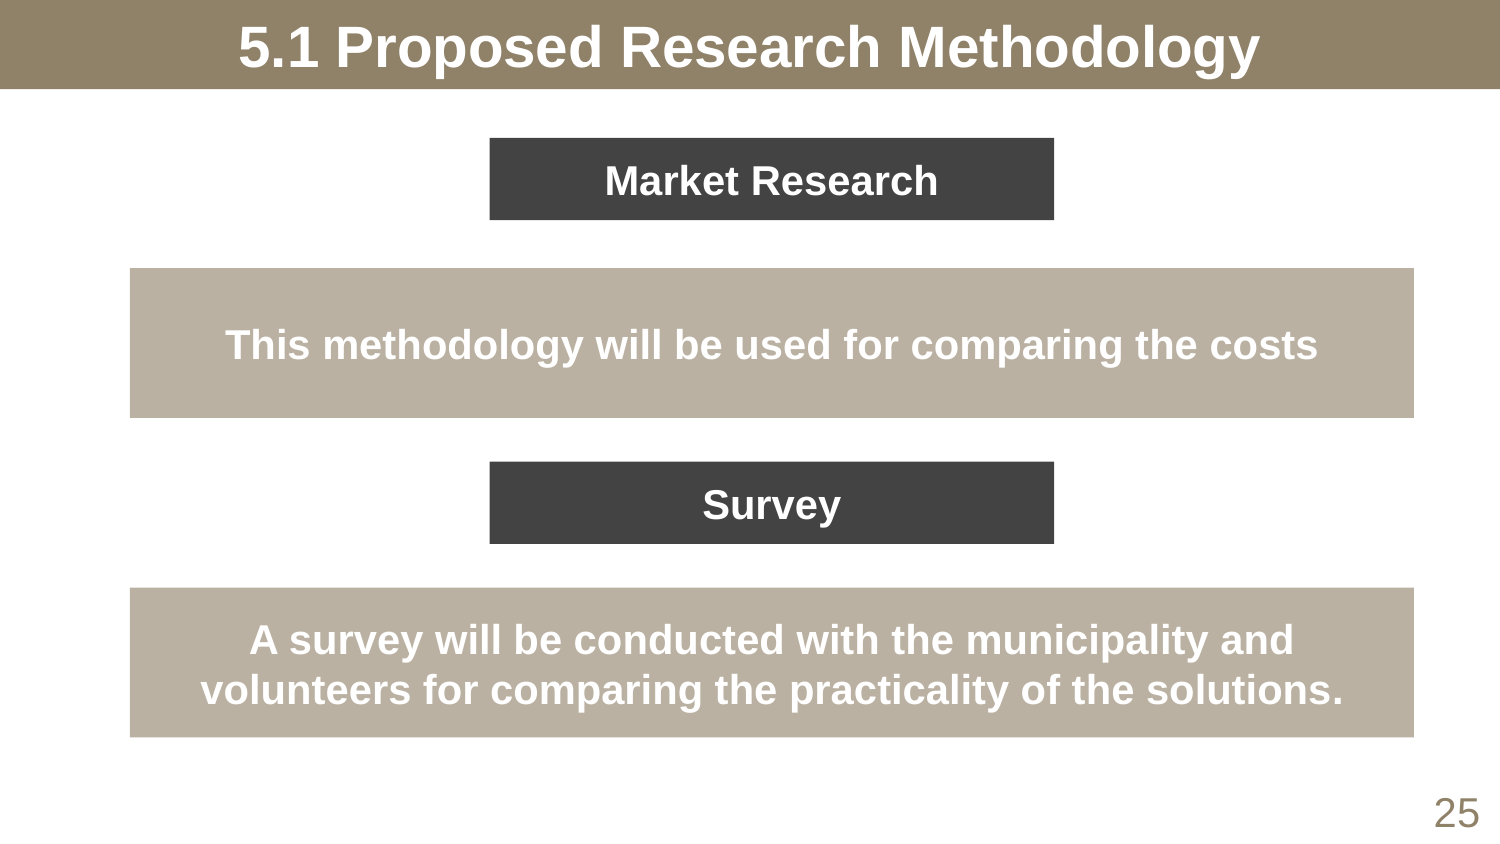

# 5.1 Proposed Research Methodology

Market Research
This methodology will be used for comparing the costs

Survey
A survey will be conducted with the municipality and volunteers for comparing the practicality of the solutions.
25